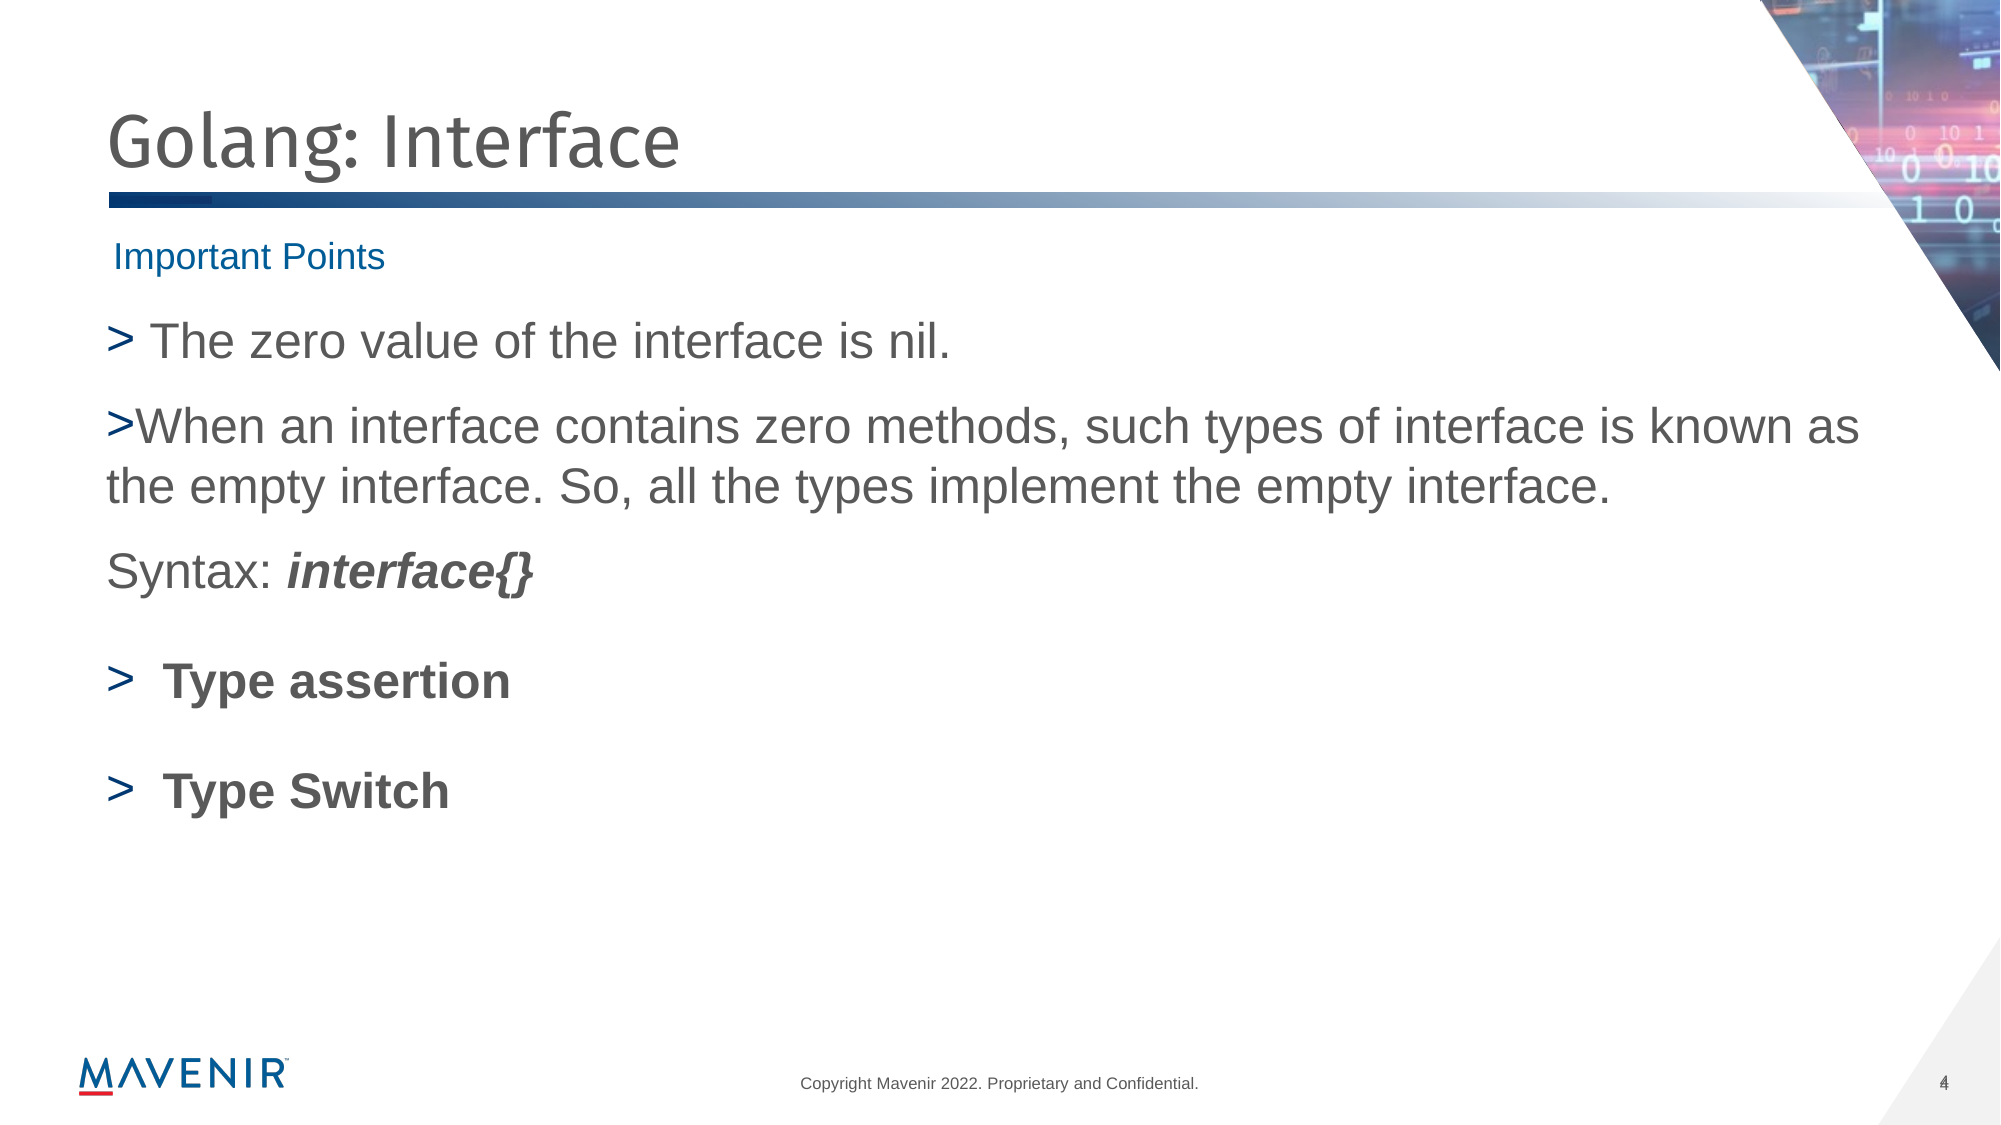

# Golang: Interface

Important Points

 The zero value of the interface is nil.
When an interface contains zero methods, such types of interface is known as the empty interface. So, all the types implement the empty interface.
Syntax: interface{}
Type assertion
Type Switch

4